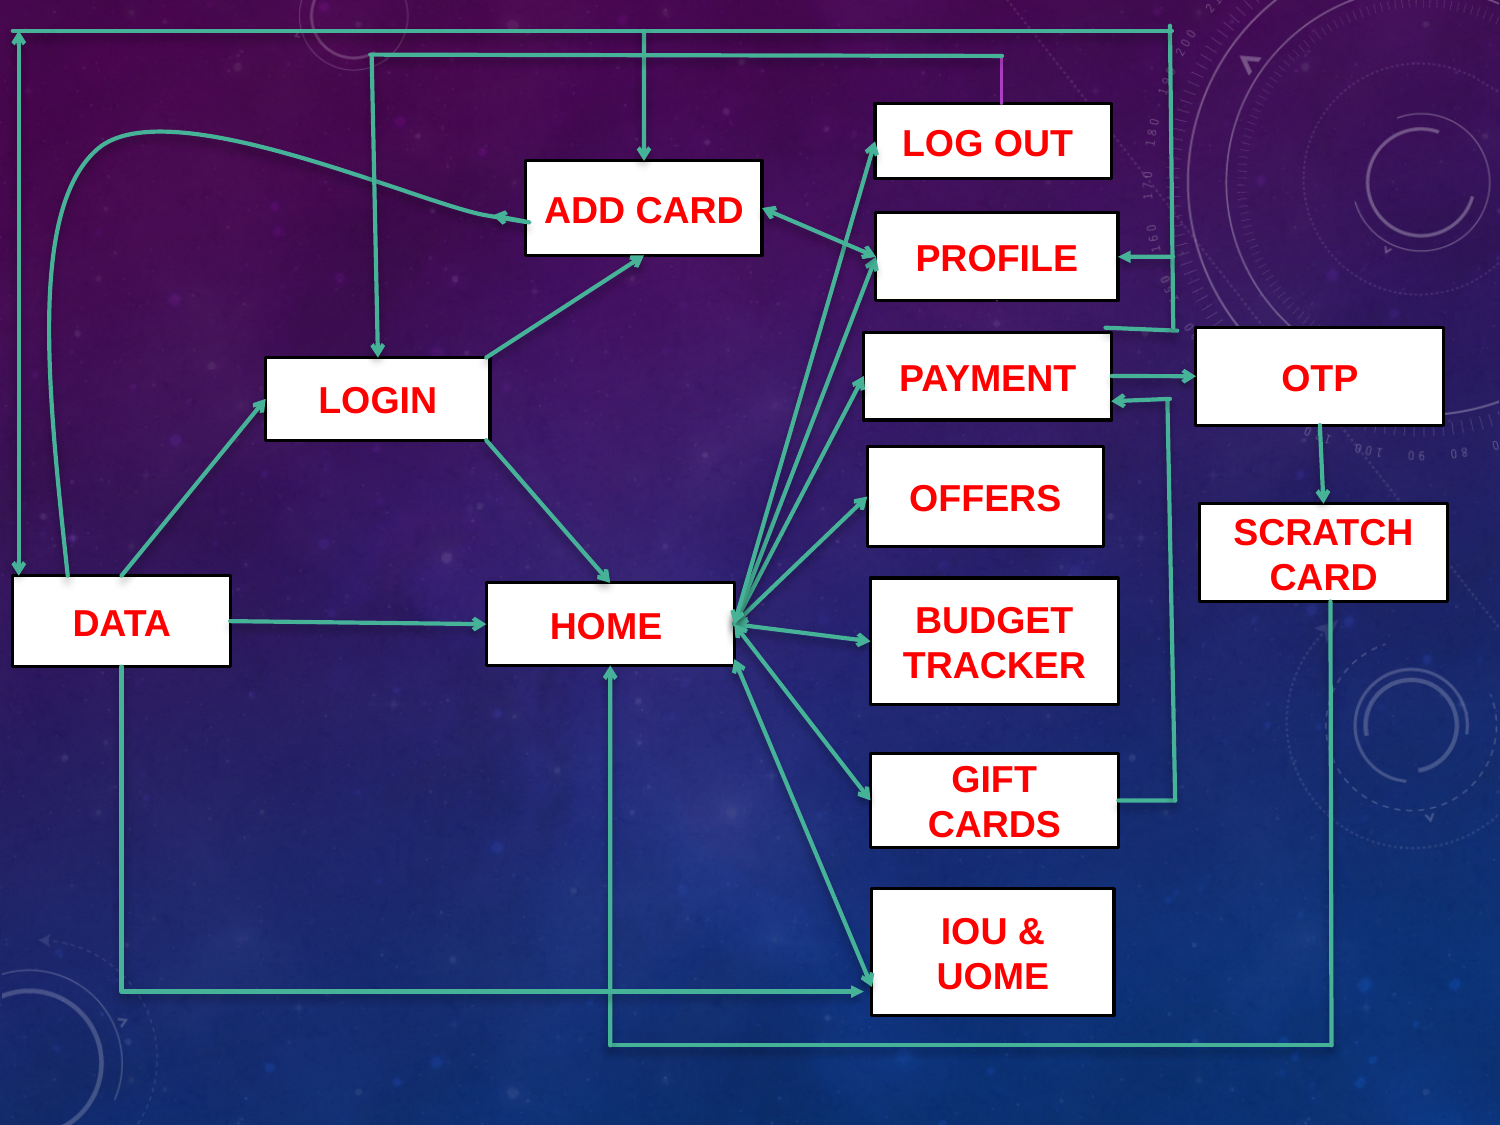

LOG OUT

ADD CARD
PROFILE
OTP
PAYMENT
LOGIN
OFFERS
SCRATCH CARD
DATA
BUDGET
TRACKER
HOME
GIFT CARDS
IOU & UOME